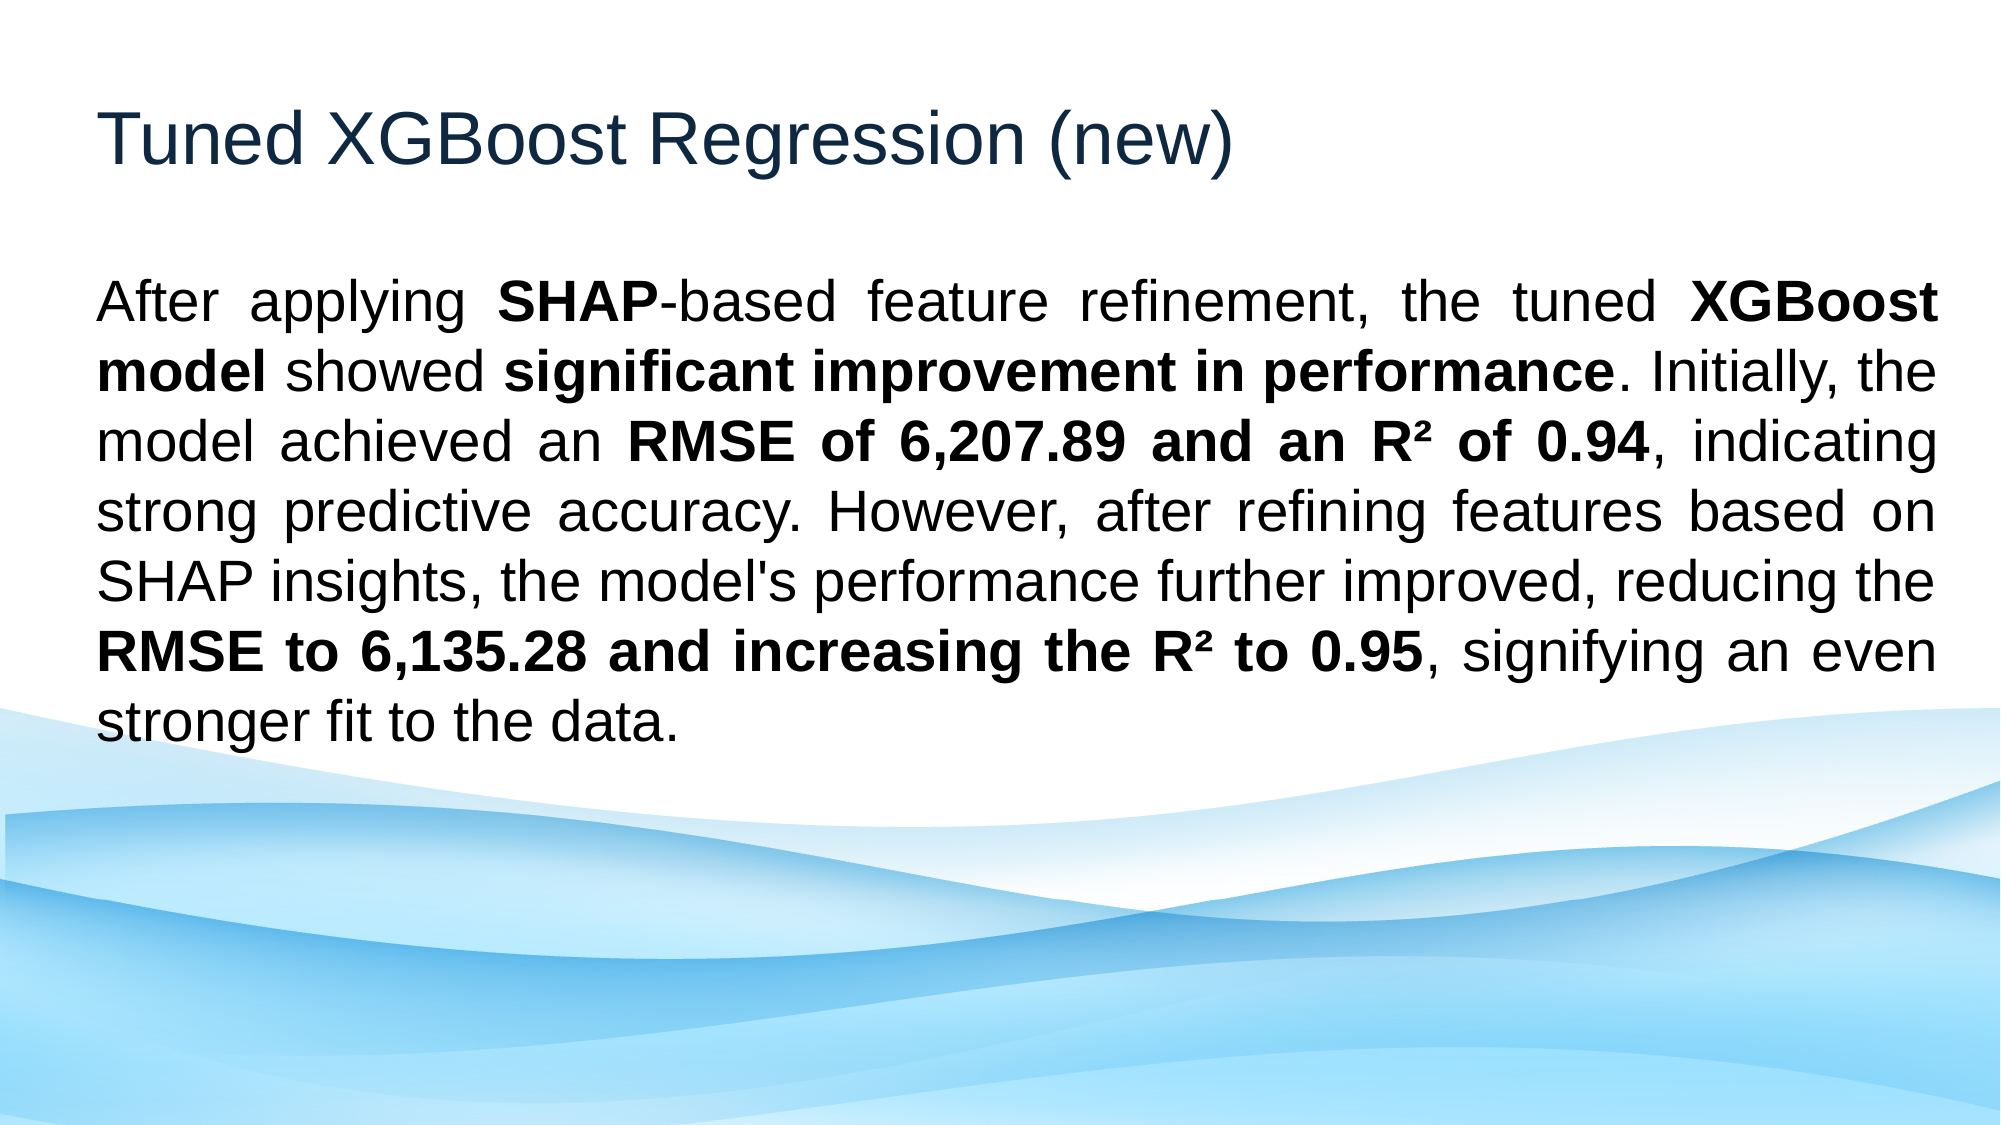

Tuned XGBoost Regression (new)
After applying SHAP-based feature refinement, the tuned XGBoost model showed significant improvement in performance. Initially, the model achieved an RMSE of 6,207.89 and an R² of 0.94, indicating strong predictive accuracy. However, after refining features based on SHAP insights, the model's performance further improved, reducing the RMSE to 6,135.28 and increasing the R² to 0.95, signifying an even stronger fit to the data.